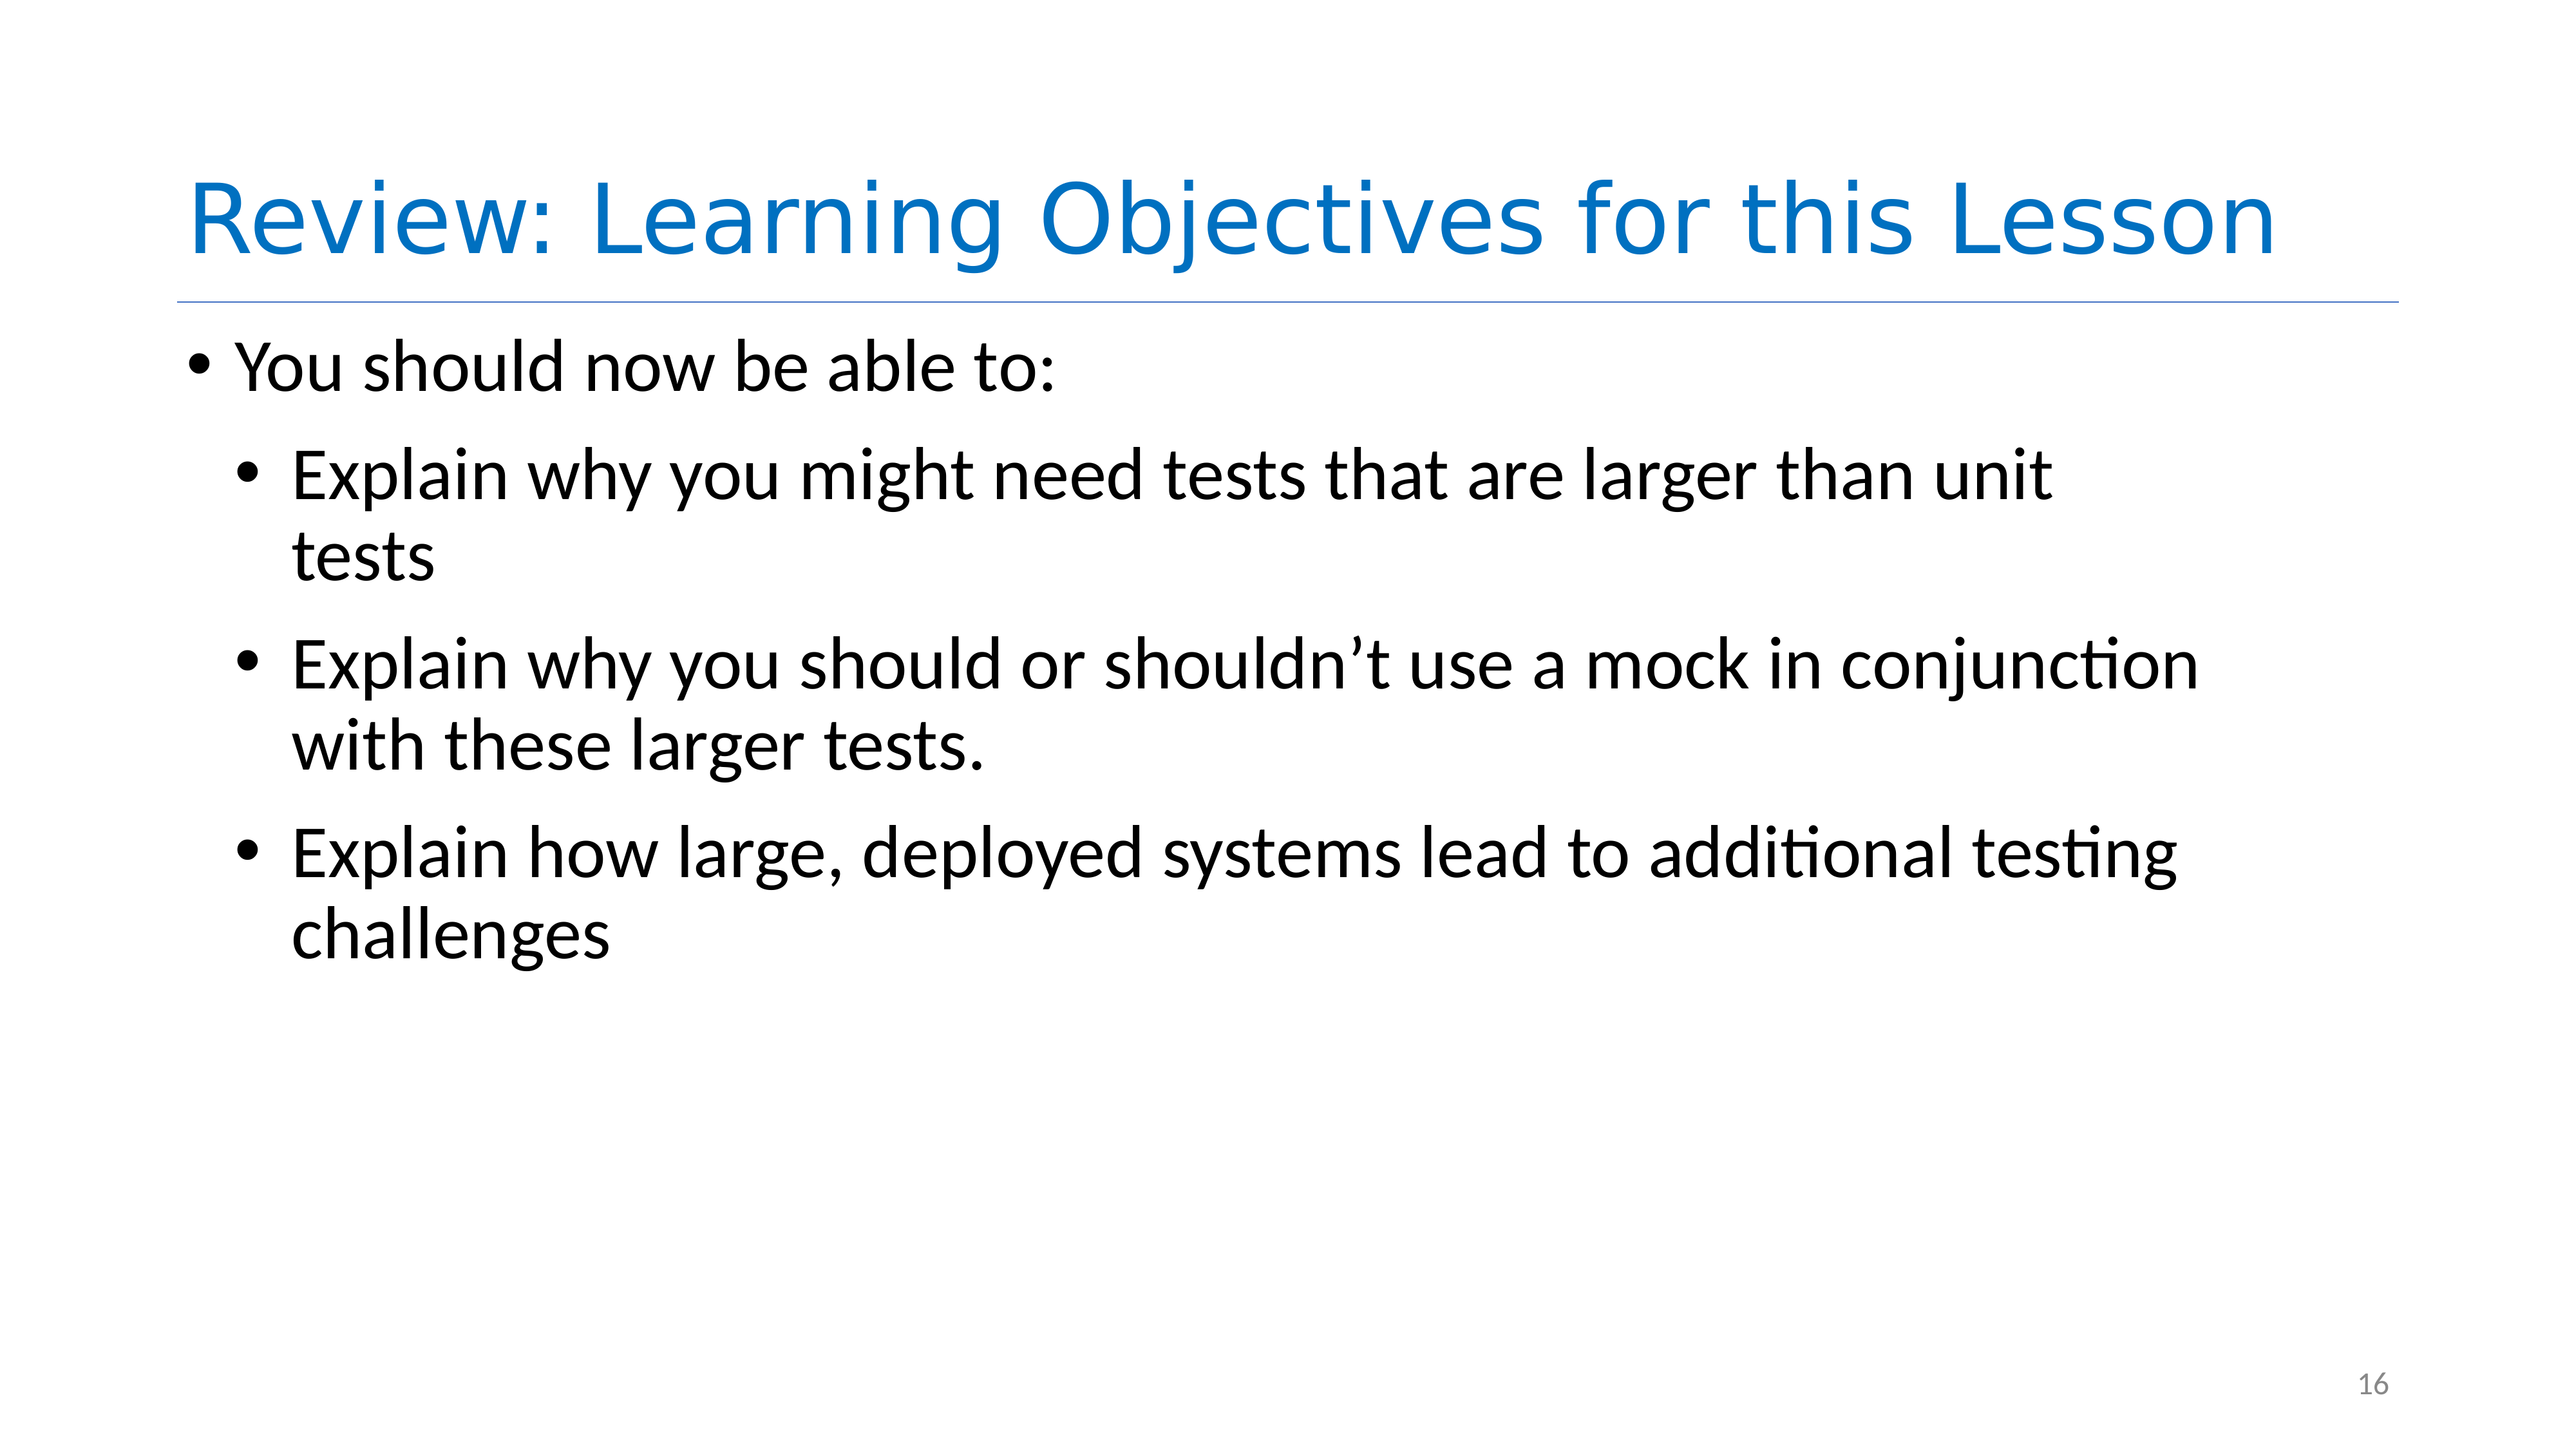

# Review: Learning Objectives for this Lesson
You should now be able to:
Explain why you might need tests that are larger than unit tests
Explain why you should or shouldn’t use a mock in conjunction with these larger tests.
Explain how large, deployed systems lead to additional testing challenges

16